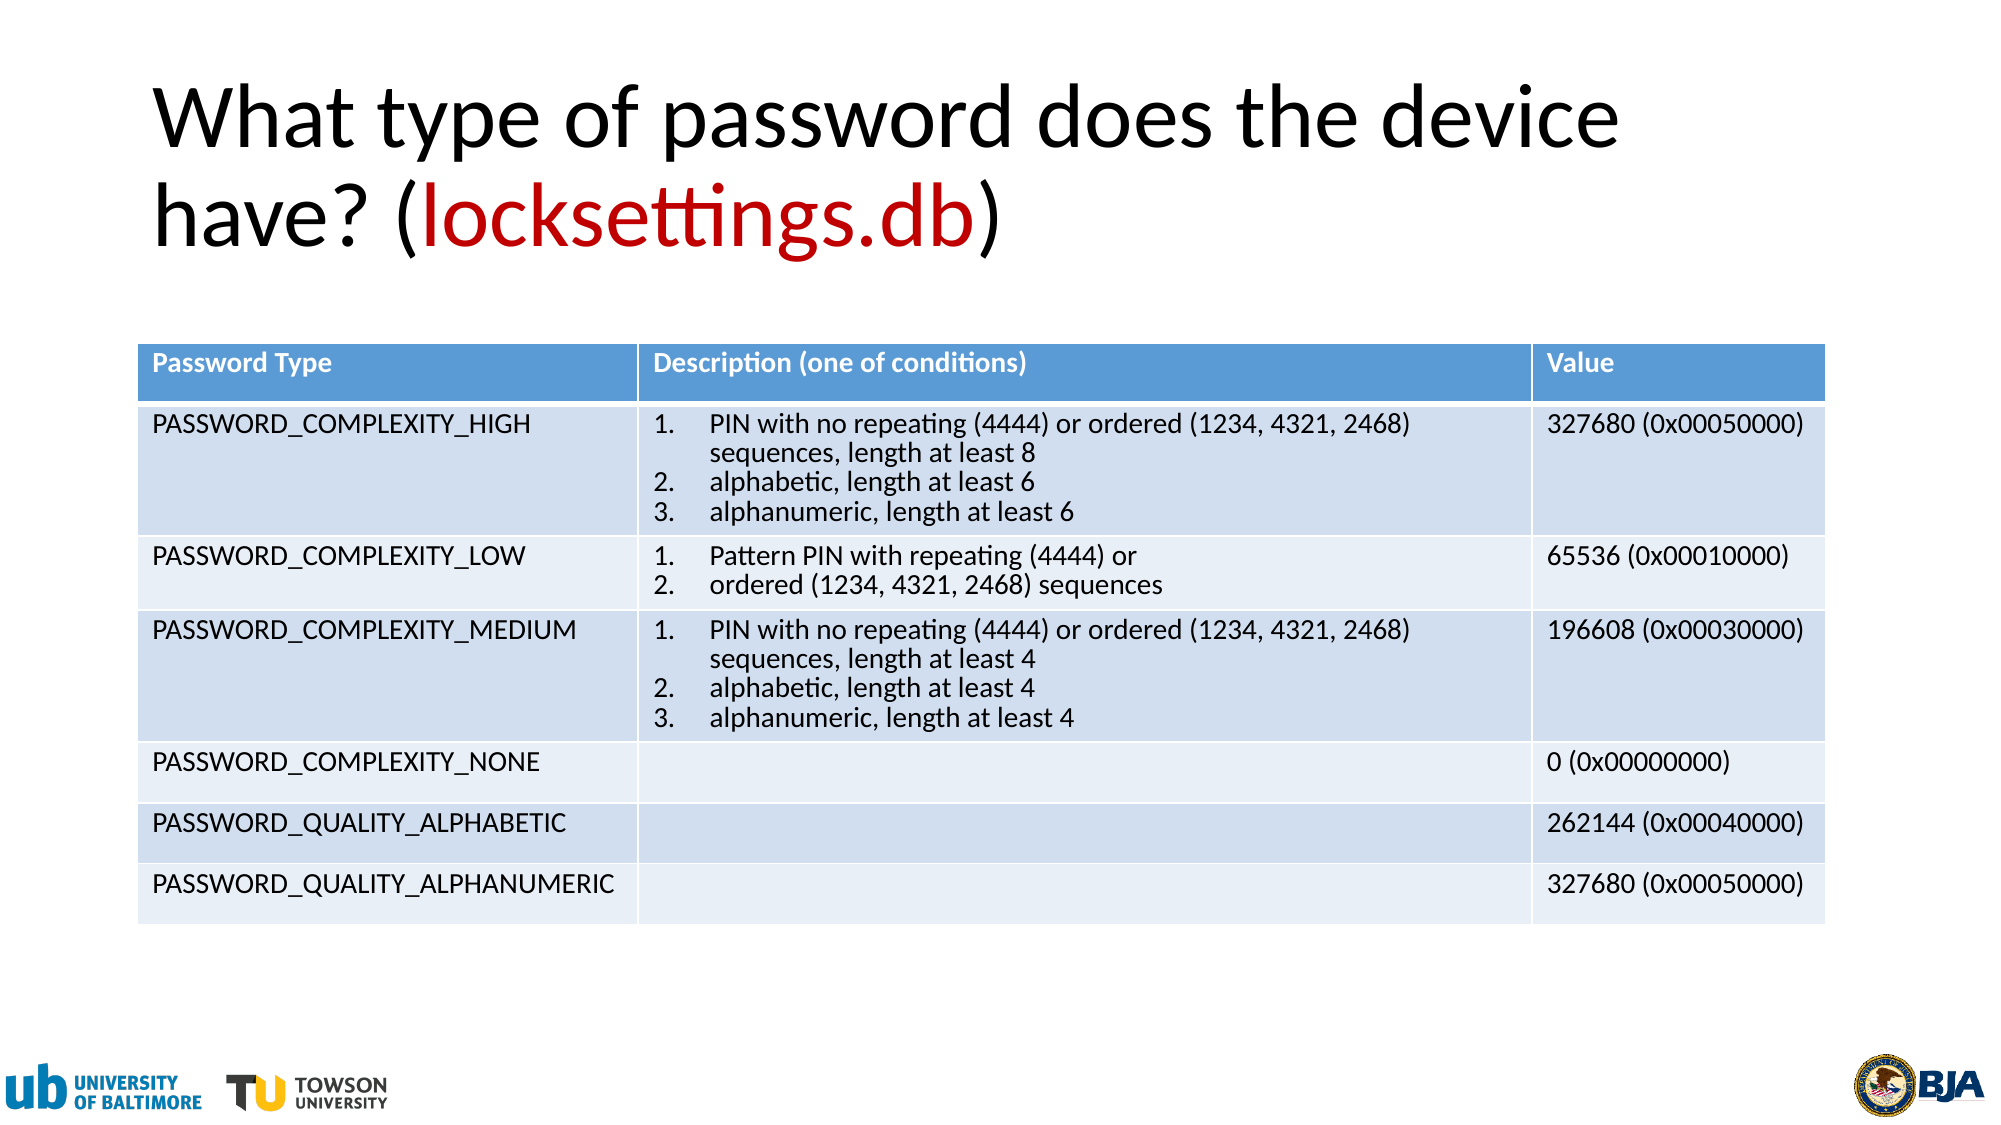

# What type of password does the device have? (locksettings.db)
| Password Type | Description (one of conditions) | Value |
| --- | --- | --- |
| PASSWORD\_COMPLEXITY\_HIGH | PIN with no repeating (4444) or ordered (1234, 4321, 2468) sequences, length at least 8 alphabetic, length at least 6 alphanumeric, length at least 6 | 327680 (0x00050000) |
| PASSWORD\_COMPLEXITY\_LOW | Pattern PIN with repeating (4444) or ordered (1234, 4321, 2468) sequences | 65536 (0x00010000) |
| PASSWORD\_COMPLEXITY\_MEDIUM | PIN with no repeating (4444) or ordered (1234, 4321, 2468) sequences, length at least 4 alphabetic, length at least 4 alphanumeric, length at least 4 | 196608 (0x00030000) |
| PASSWORD\_COMPLEXITY\_NONE |  | 0 (0x00000000) |
| PASSWORD\_QUALITY\_ALPHABETIC |  | 262144 (0x00040000) |
| PASSWORD\_QUALITY\_ALPHANUMERIC |  | 327680 (0x00050000) |